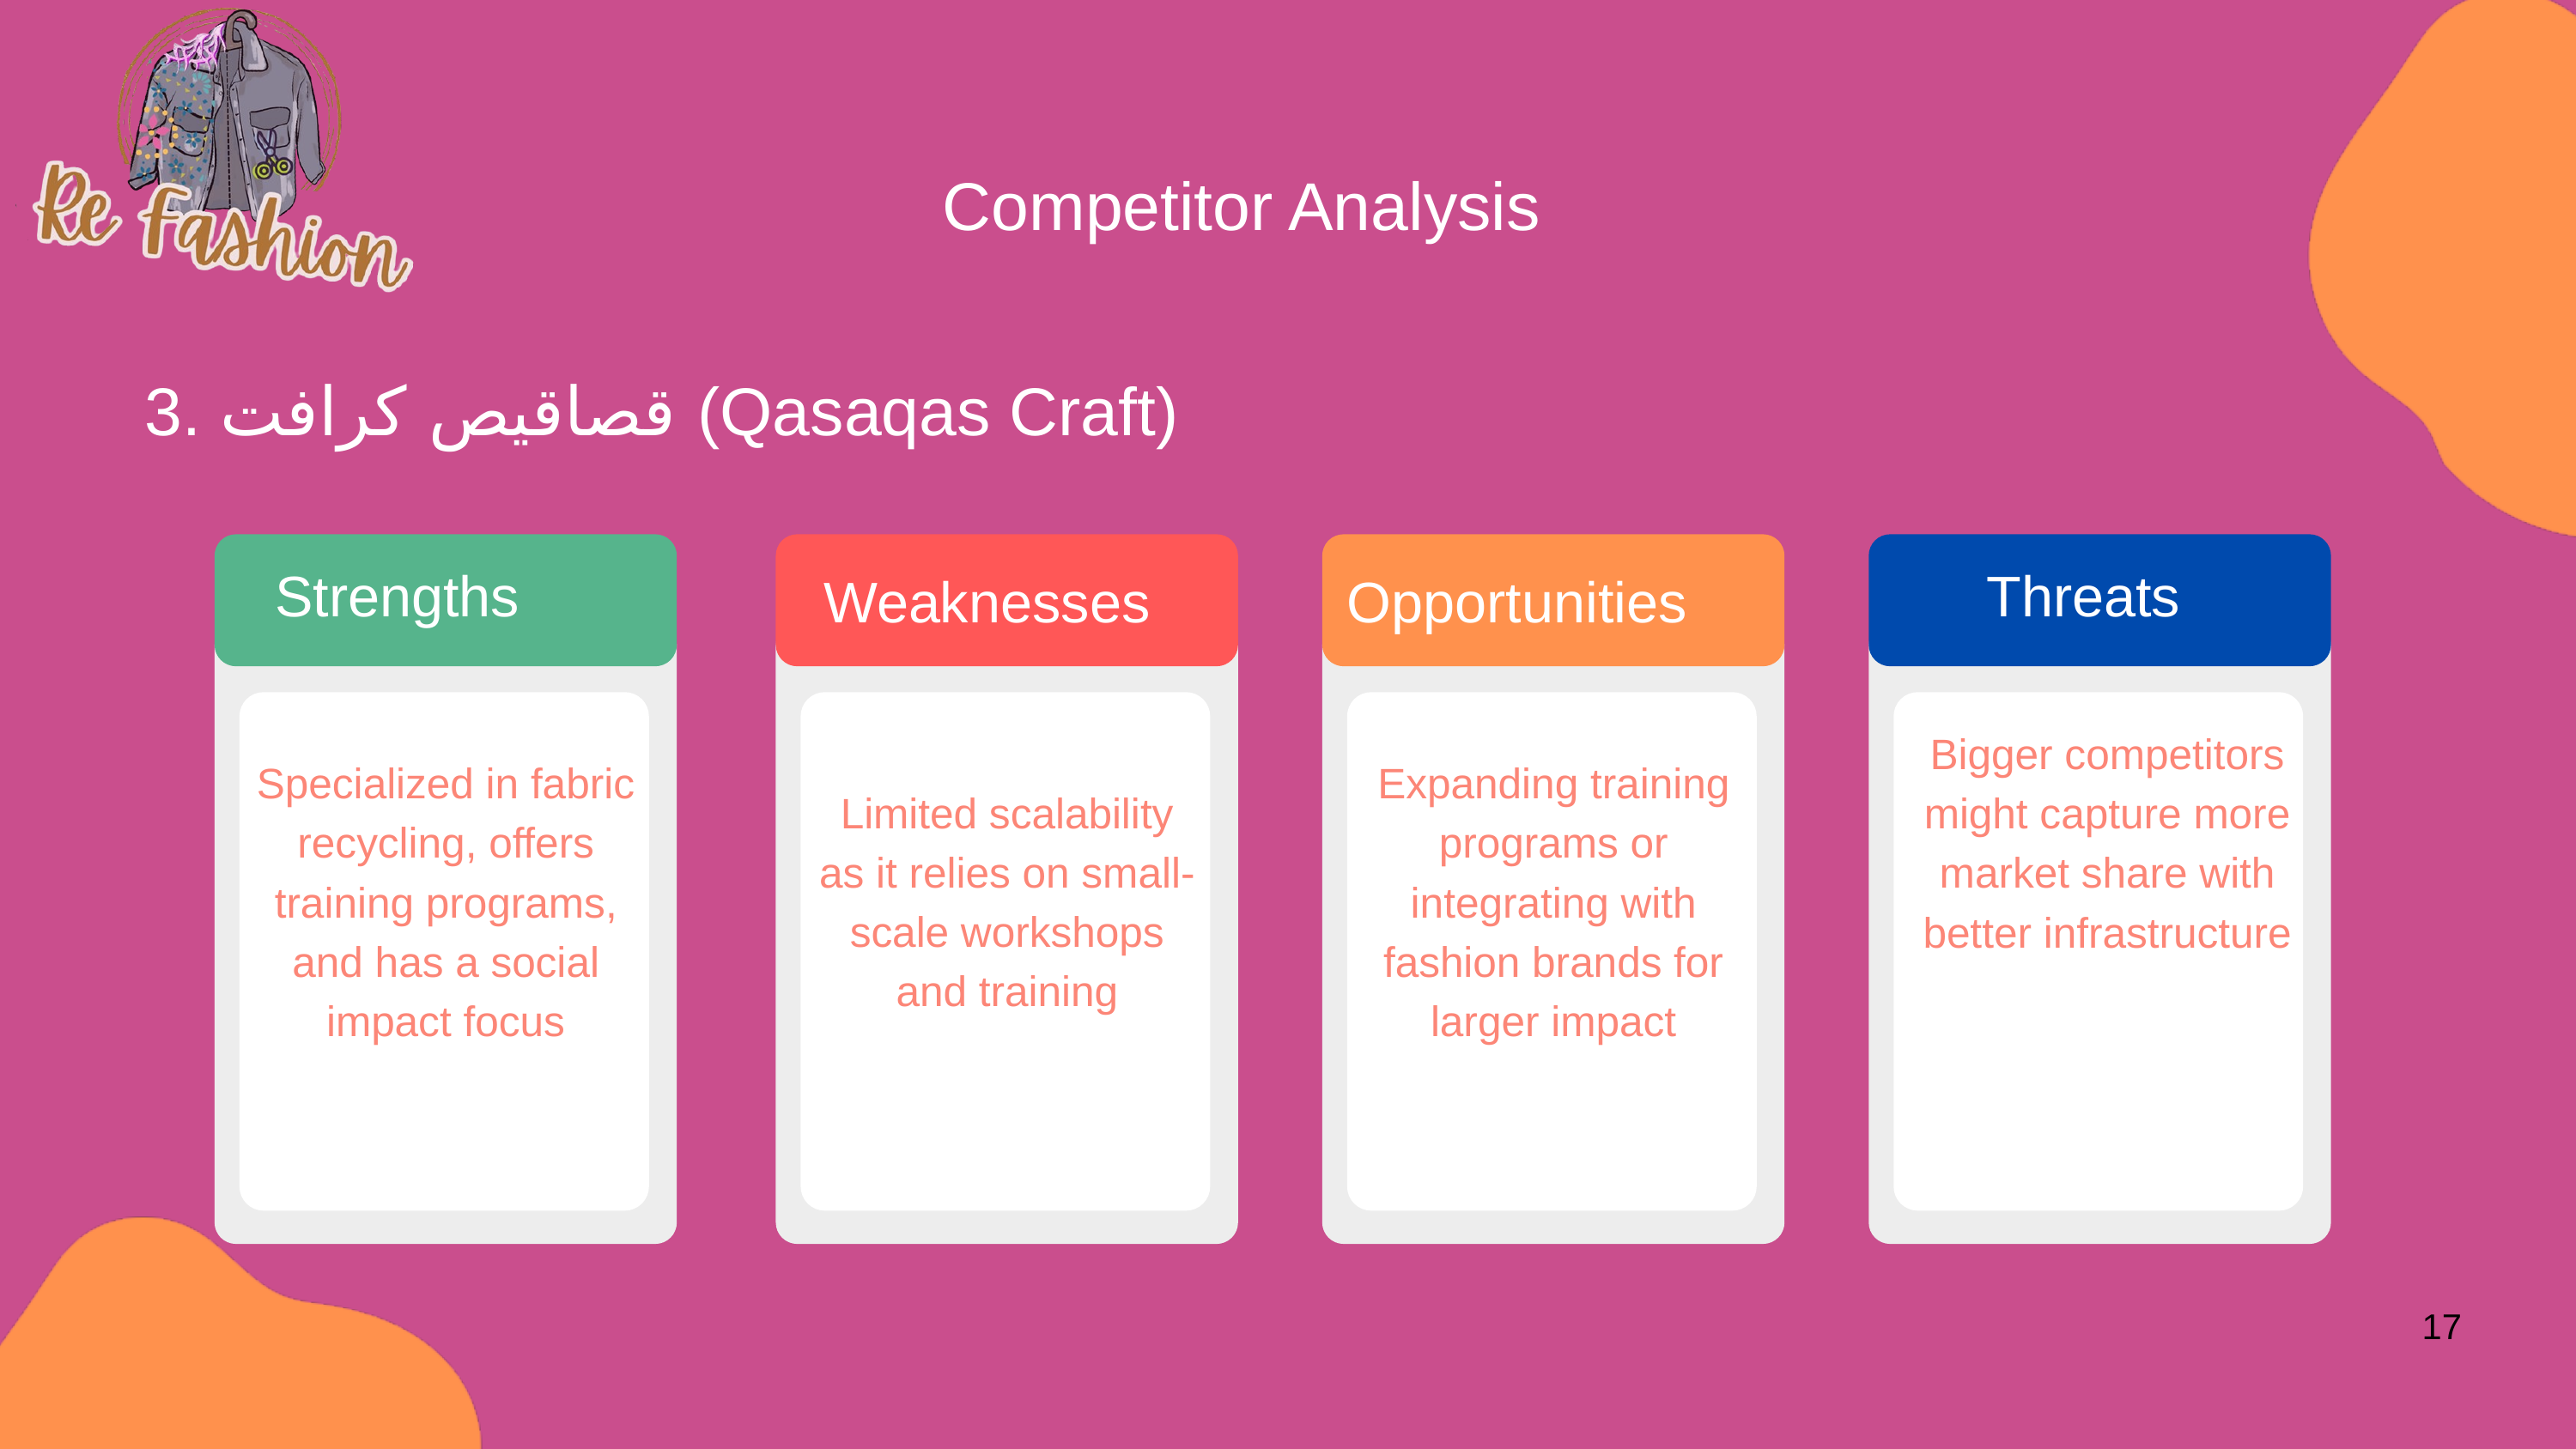

Competitor Analysis
3. قصاقيص كرافت (Qasaqas Craft)

Strengths
Threats
Weaknesses
Opportunities

Bigger competitors might capture more market share with better infrastructure
Specialized in fabric recycling, offers training programs, and has a social impact focus
Expanding training programs or integrating with fashion brands for larger impact
Limited scalability as it relies on small-scale workshops and training

17